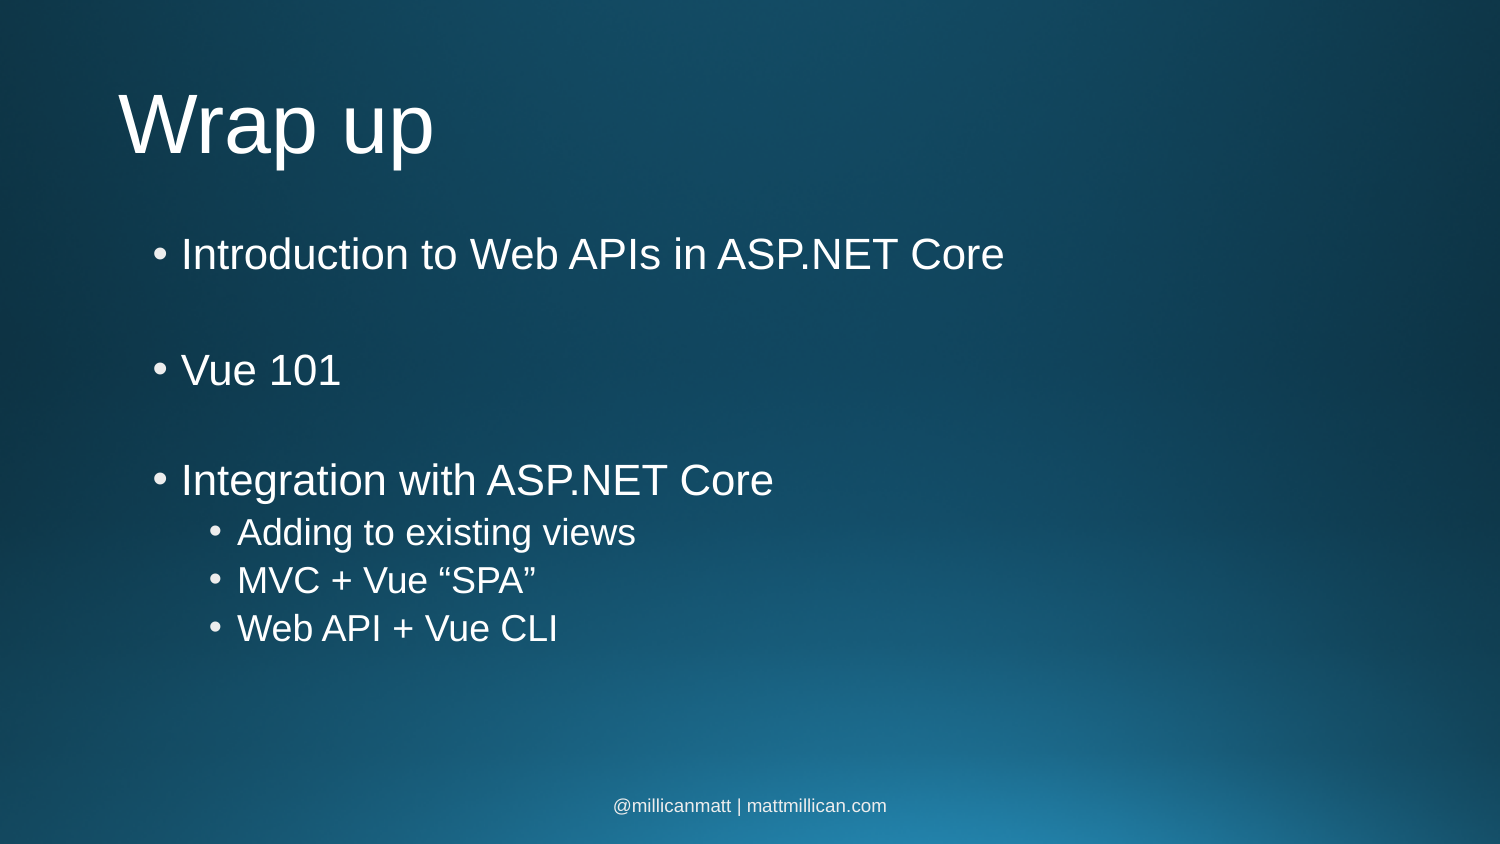

# Wrap up
Introduction to Web APIs in ASP.NET Core
Vue 101
Integration with ASP.NET Core
Adding to existing views
MVC + Vue “SPA”
Web API + Vue CLI
@millicanmatt | mattmillican.com